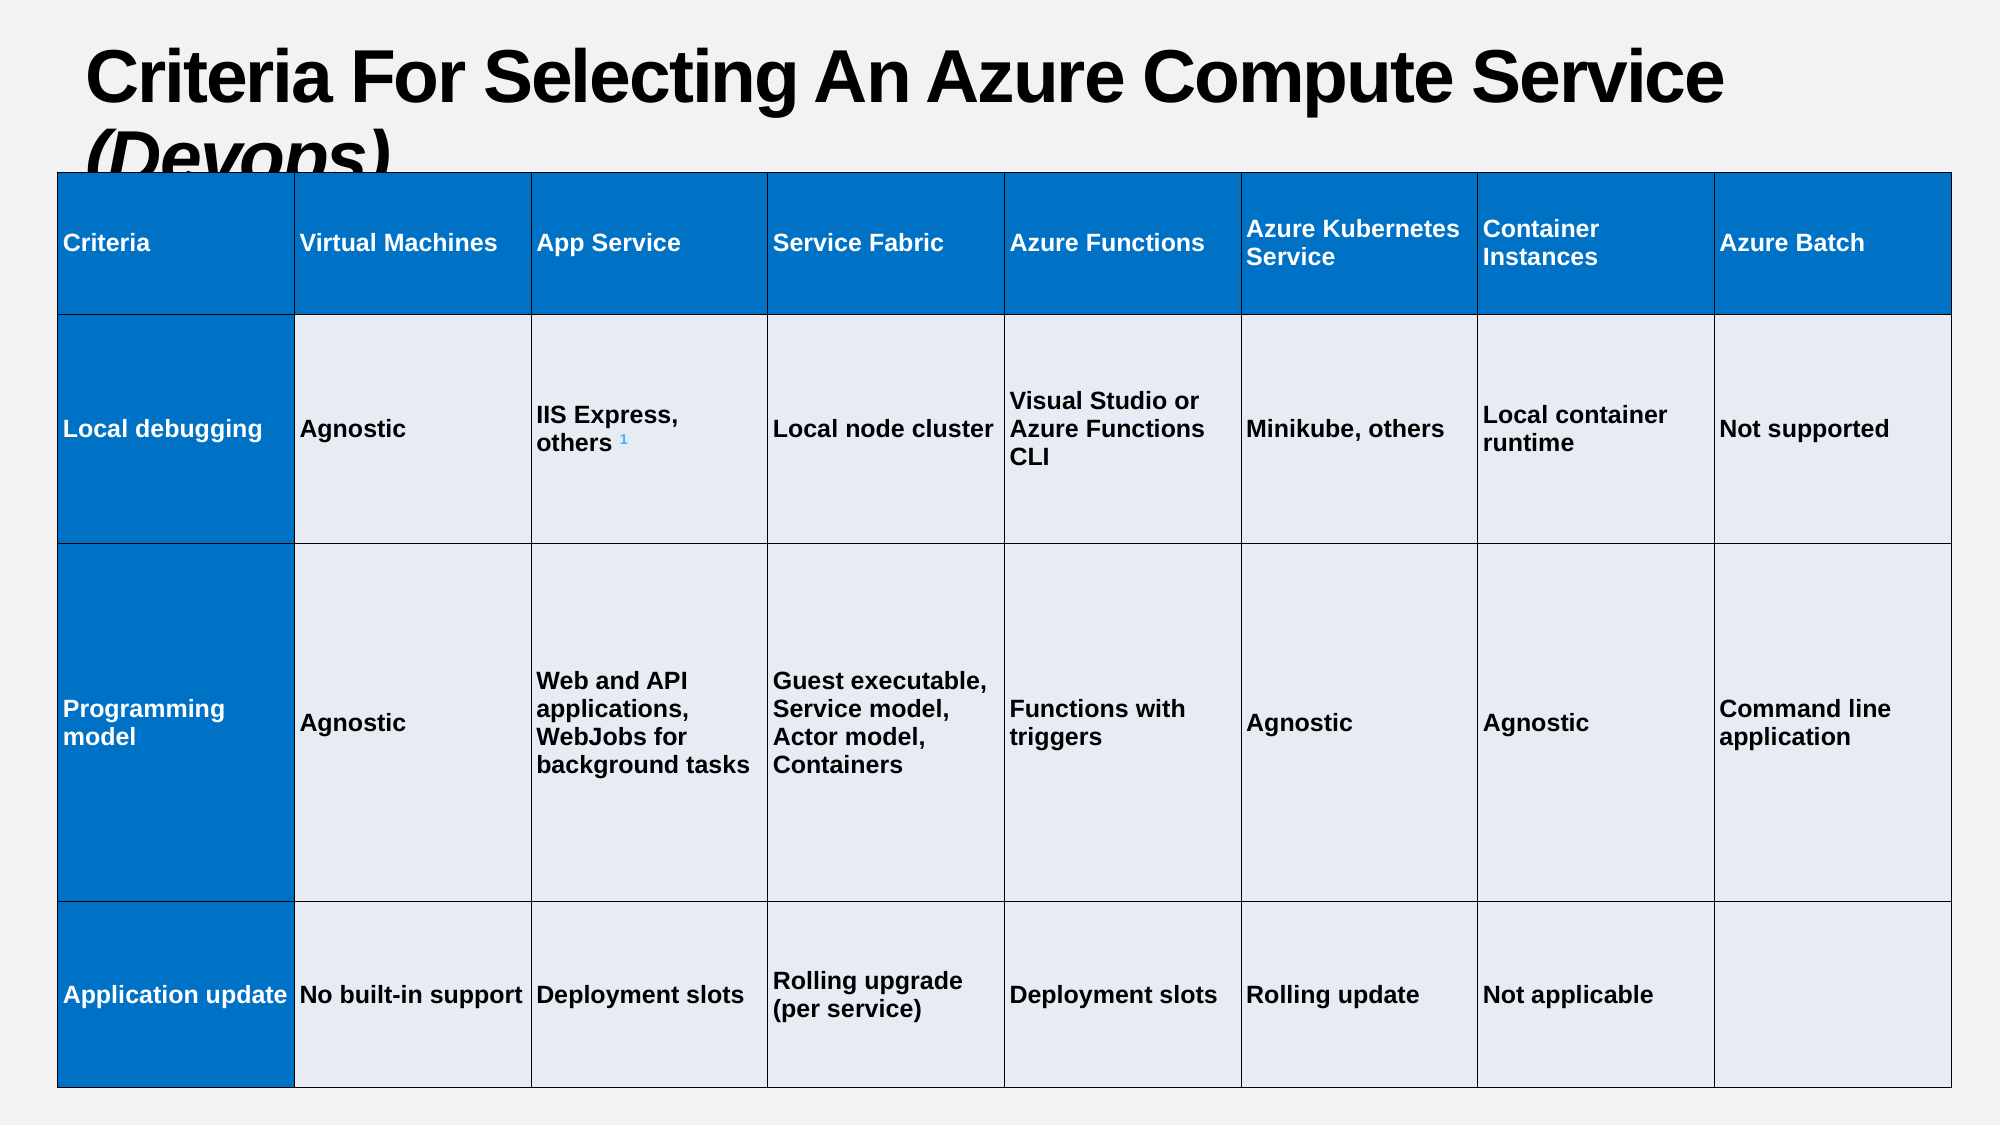

# Criteria For Selecting An Azure Compute Service (Devops)
| Criteria | Virtual Machines | App Service | Service Fabric | Azure Functions | Azure Kubernetes Service | Container Instances | Azure Batch |
| --- | --- | --- | --- | --- | --- | --- | --- |
| Local debugging | Agnostic | IIS Express, others 1 | Local node cluster | Visual Studio or Azure Functions CLI | Minikube, others | Local container runtime | Not supported |
| Programming model | Agnostic | Web and API applications, WebJobs for background tasks | Guest executable, Service model, Actor model, Containers | Functions with triggers | Agnostic | Agnostic | Command line application |
| Application update | No built-in support | Deployment slots | Rolling upgrade (per service) | Deployment slots | Rolling update | Not applicable |  |